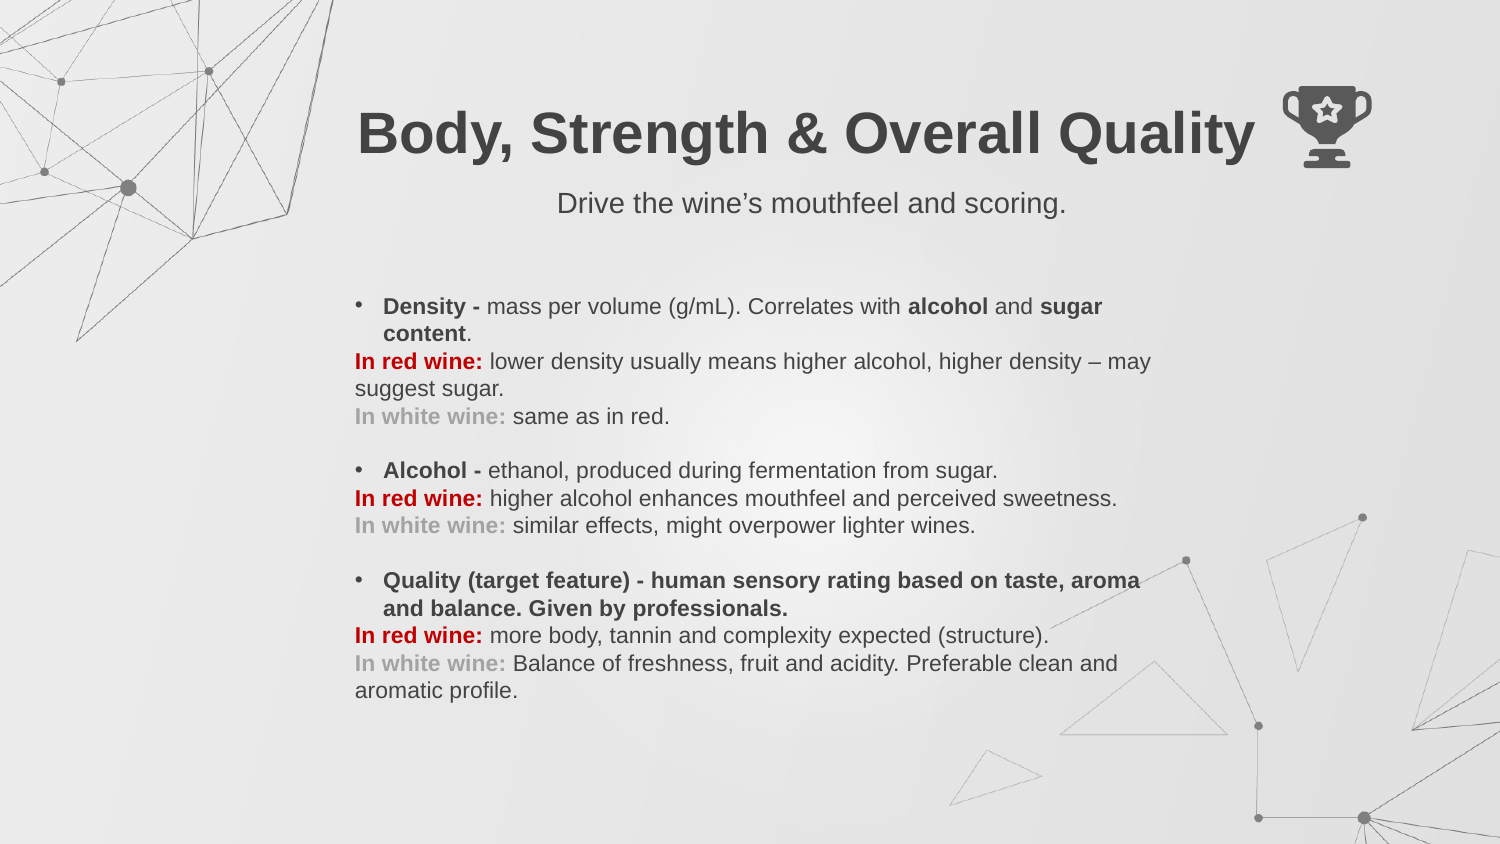

# Body, Strength & Overall Quality

Drive the wine’s mouthfeel and scoring.

Density - mass per volume (g/mL). Correlates with alcohol and sugar content.
In red wine: lower density usually means higher alcohol, higher density – may suggest sugar.
In white wine: same as in red.

Alcohol - ethanol, produced during fermentation from sugar.
In red wine: higher alcohol enhances mouthfeel and perceived sweetness.
In white wine: similar effects, might overpower lighter wines.

Quality (target feature) - human sensory rating based on taste, aroma and balance. Given by professionals.
In red wine: more body, tannin and complexity expected (structure).
In white wine: Balance of freshness, fruit and acidity. Preferable clean and aromatic profile.